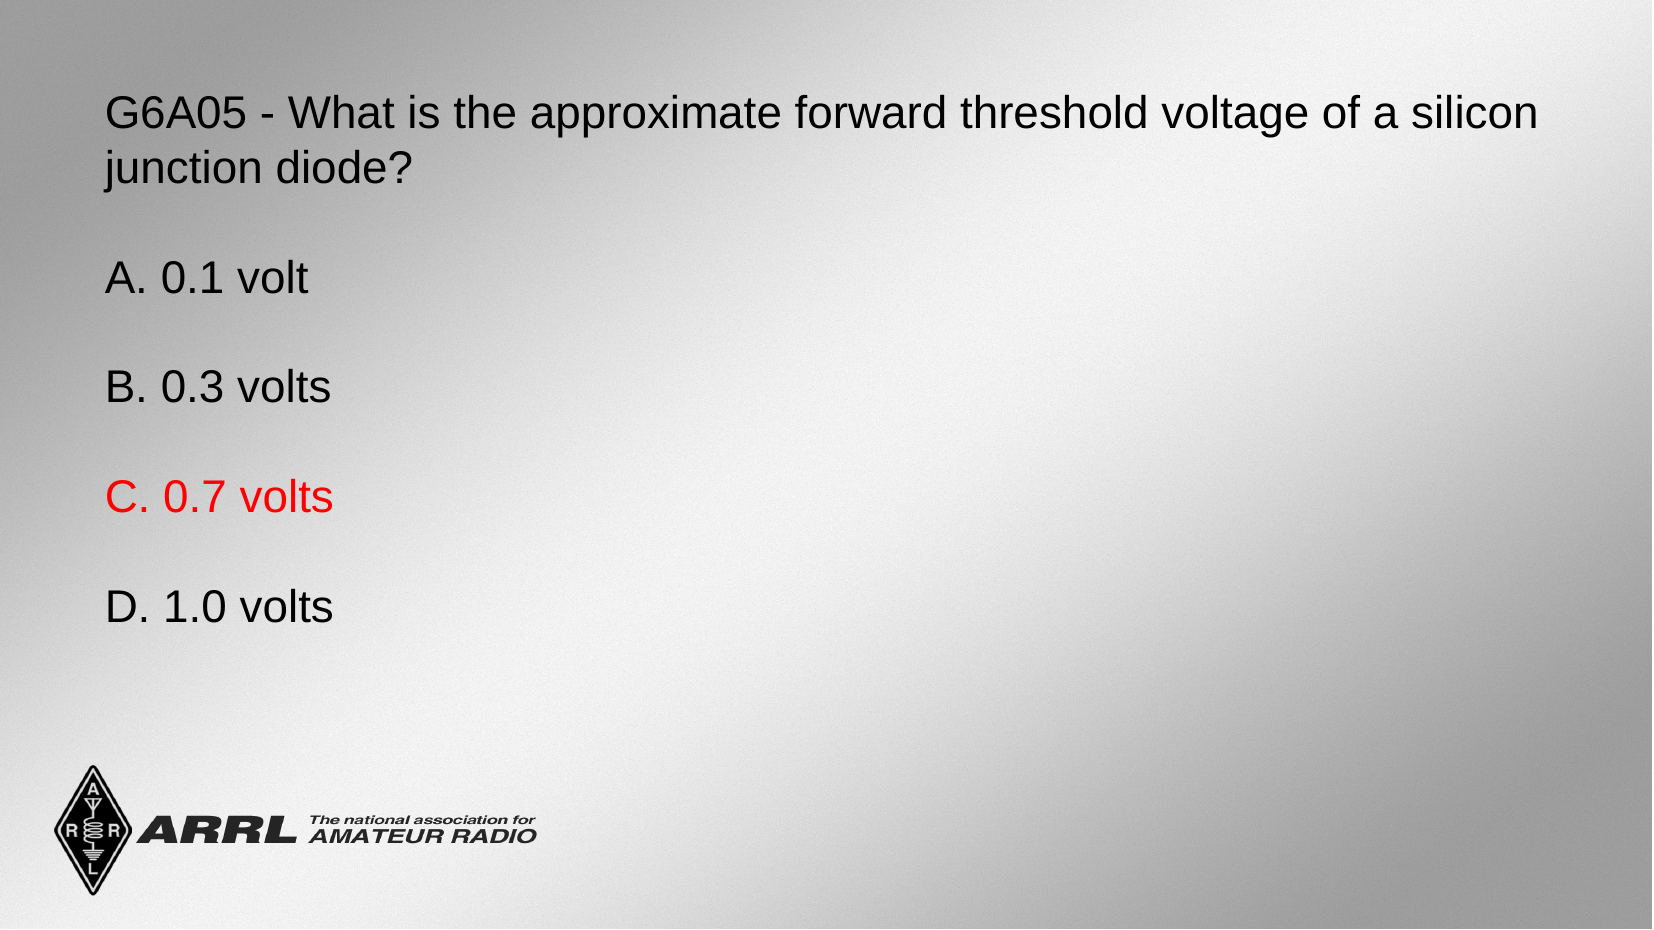

G6A05 - What is the approximate forward threshold voltage of a silicon junction diode?

A. 0.1 volt

B. 0.3 volts

C. 0.7 volts

D. 1.0 volts